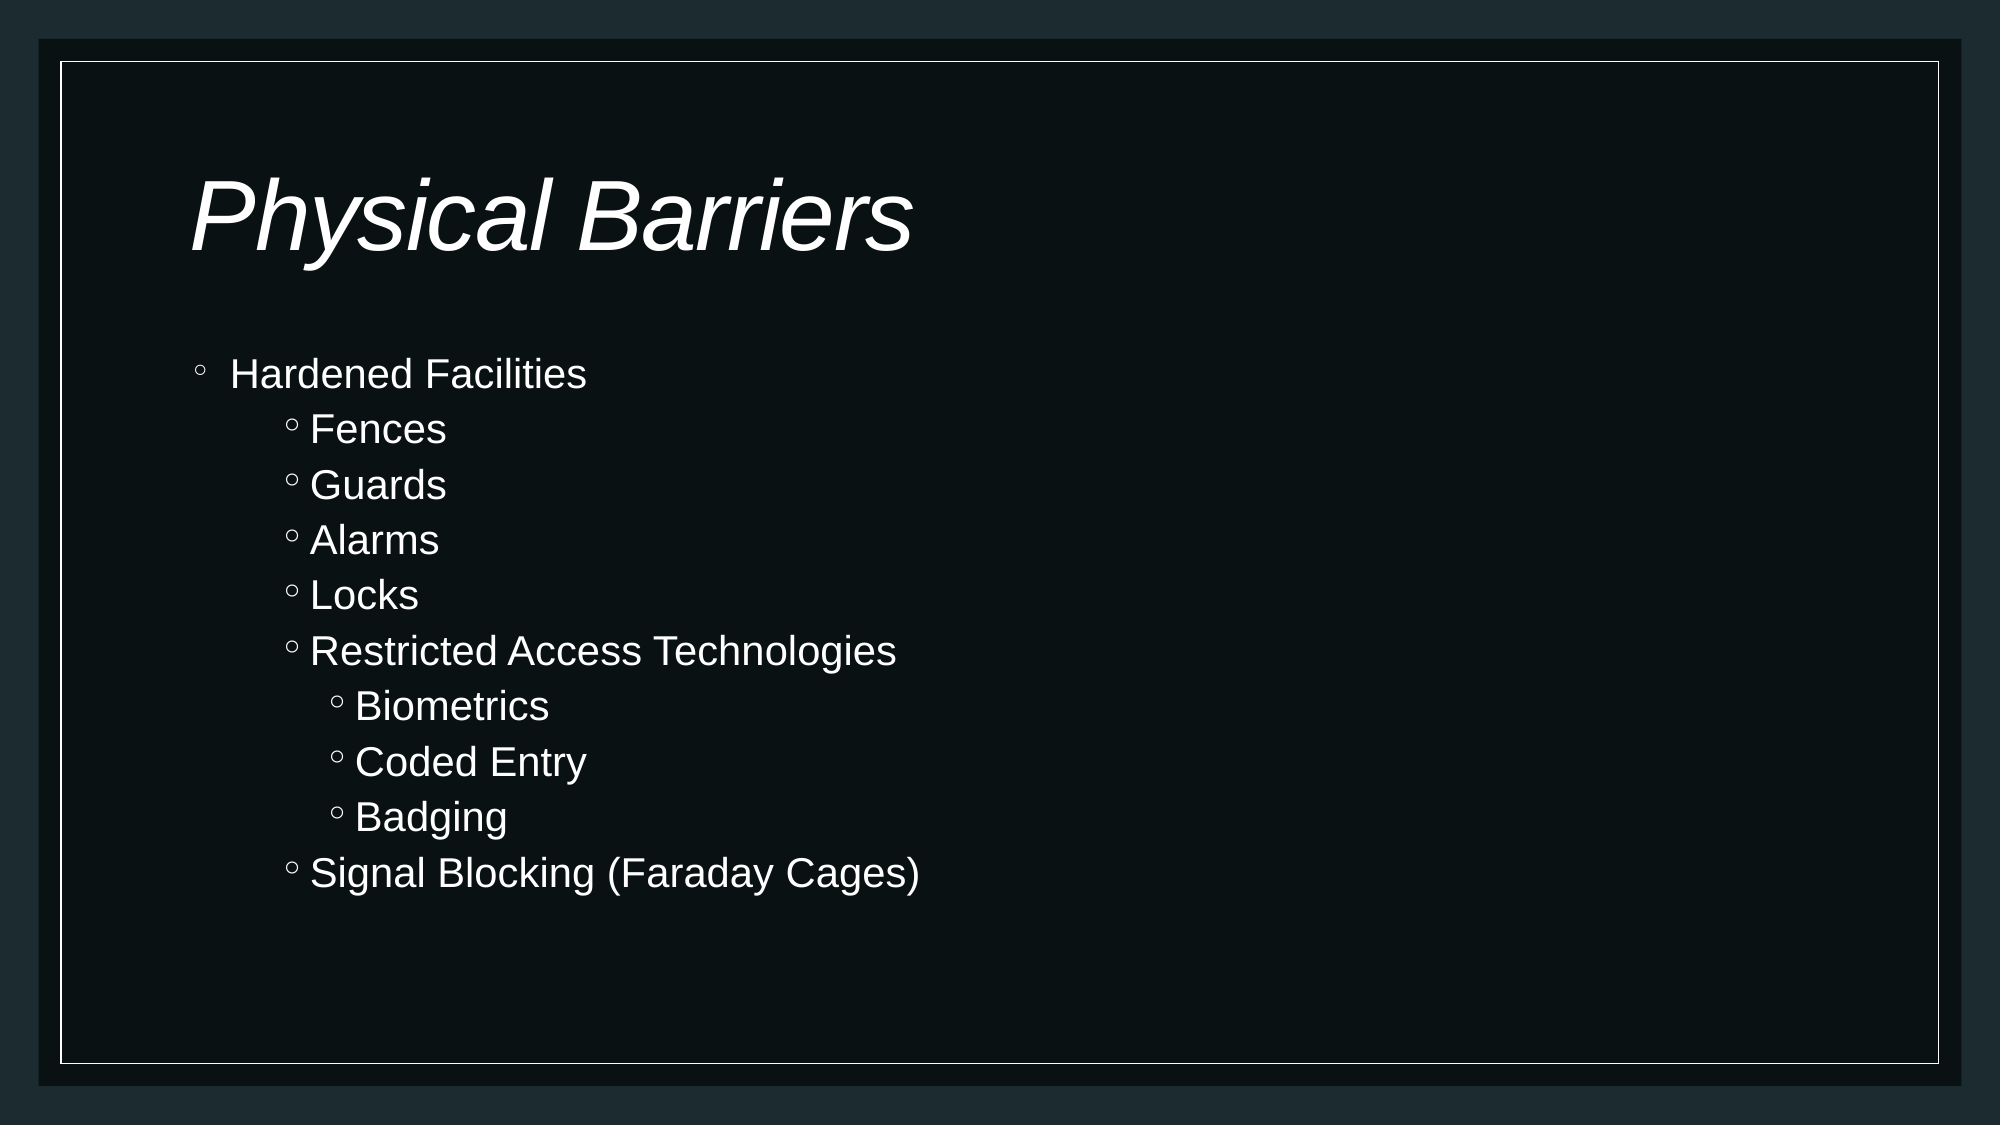

# Physical Barriers
 Hardened Facilities
Fences
Guards
Alarms
Locks
Restricted Access Technologies
Biometrics
Coded Entry
Badging
Signal Blocking (Faraday Cages)